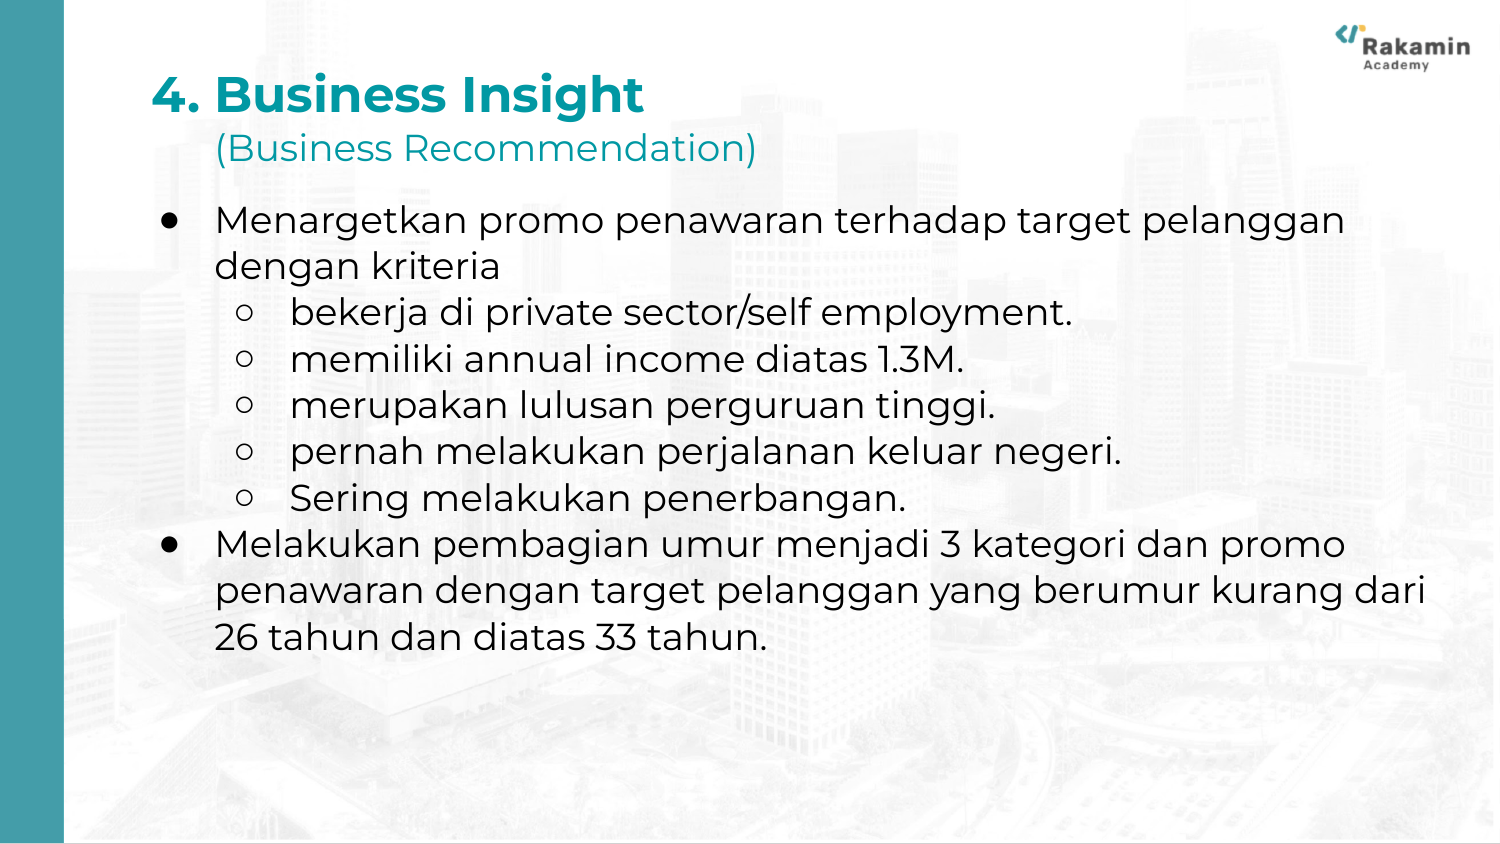

Business Insight
(Business Recommendation)
Menargetkan promo penawaran terhadap target pelanggan dengan kriteria
bekerja di private sector/self employment.
memiliki annual income diatas 1.3M.
merupakan lulusan perguruan tinggi.
pernah melakukan perjalanan keluar negeri.
Sering melakukan penerbangan.
Melakukan pembagian umur menjadi 3 kategori dan promo penawaran dengan target pelanggan yang berumur kurang dari 26 tahun dan diatas 33 tahun.